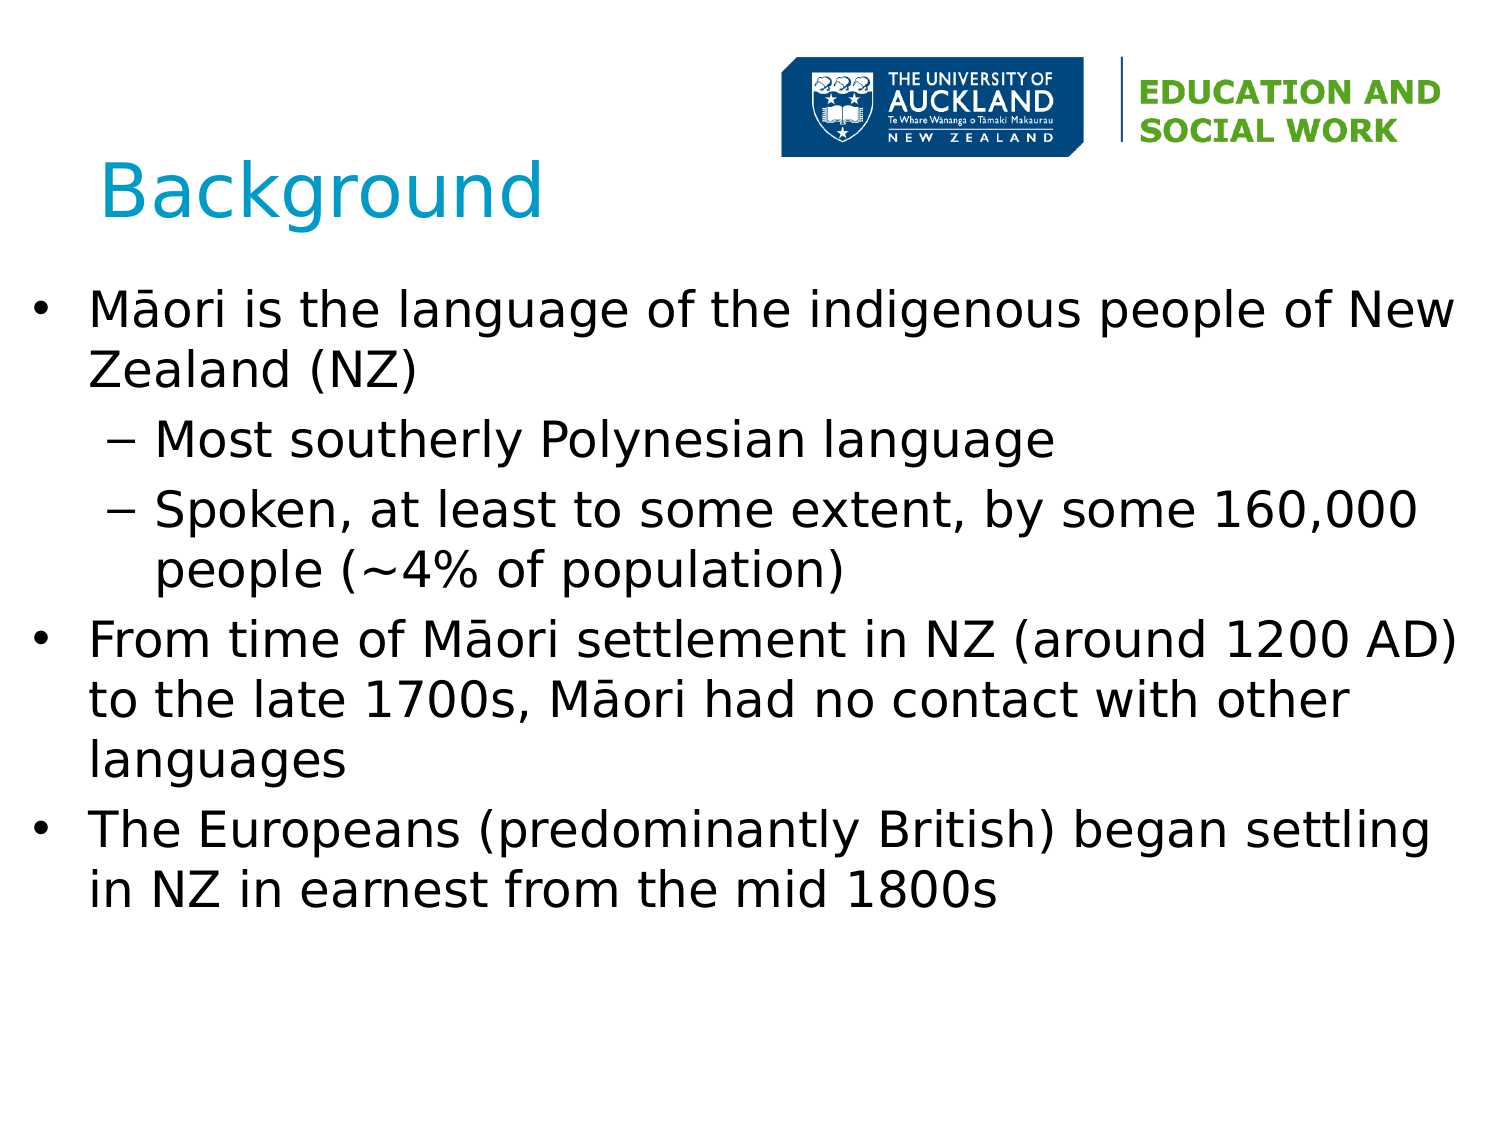

# Background
Māori is the language of the indigenous people of New Zealand (NZ)
Most southerly Polynesian language
Spoken, at least to some extent, by some 160,000 people (~4% of population)
From time of Māori settlement in NZ (around 1200 AD) to the late 1700s, Māori had no contact with other languages
The Europeans (predominantly British) began settling in NZ in earnest from the mid 1800s